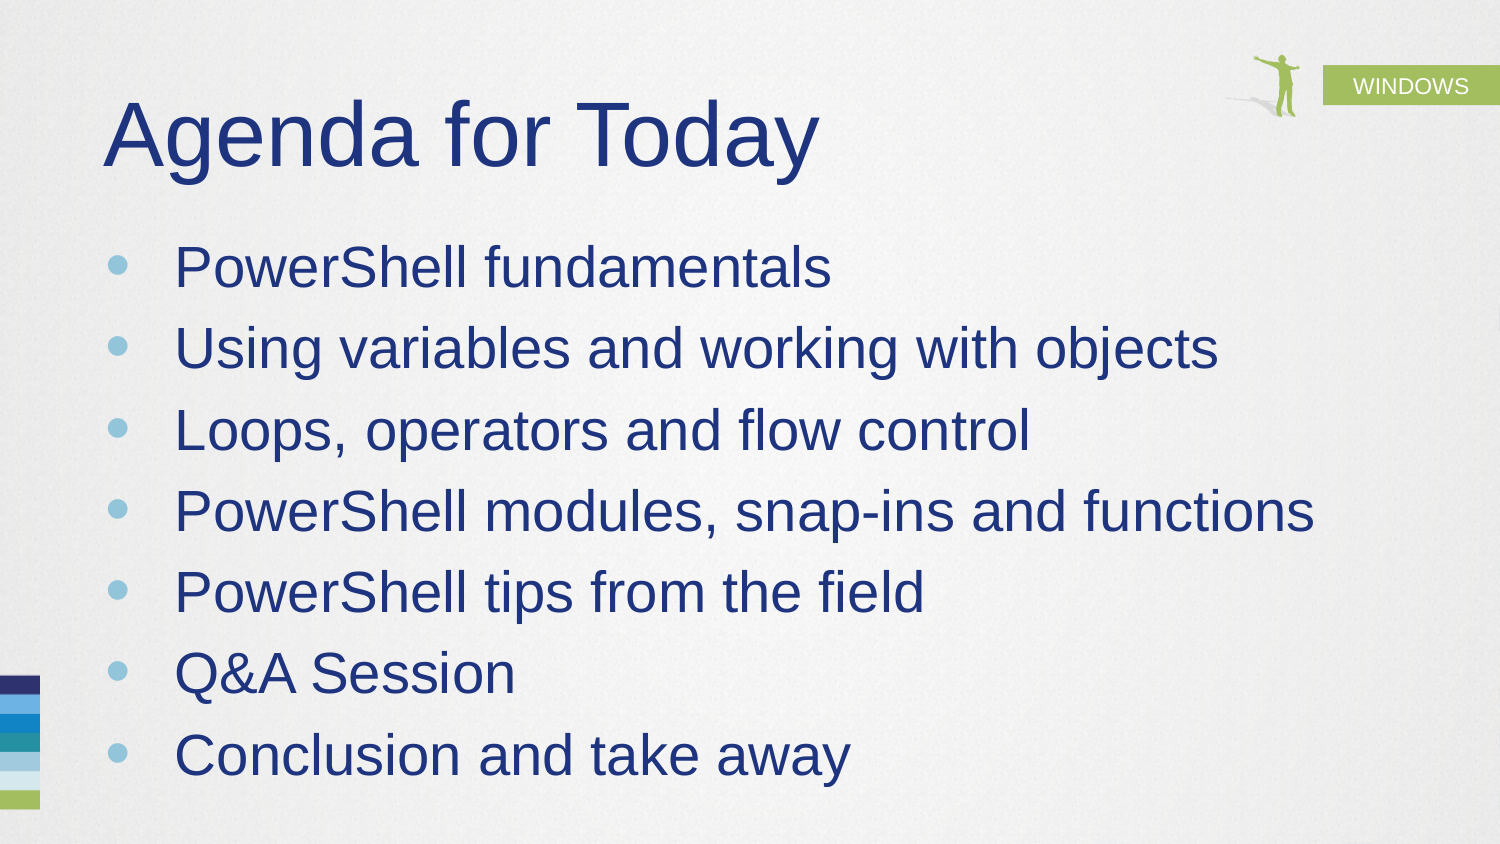

# Agenda for Today
PowerShell fundamentals
Using variables and working with objects
Loops, operators and flow control
PowerShell modules, snap-ins and functions
PowerShell tips from the field
Q&A Session
Conclusion and take away